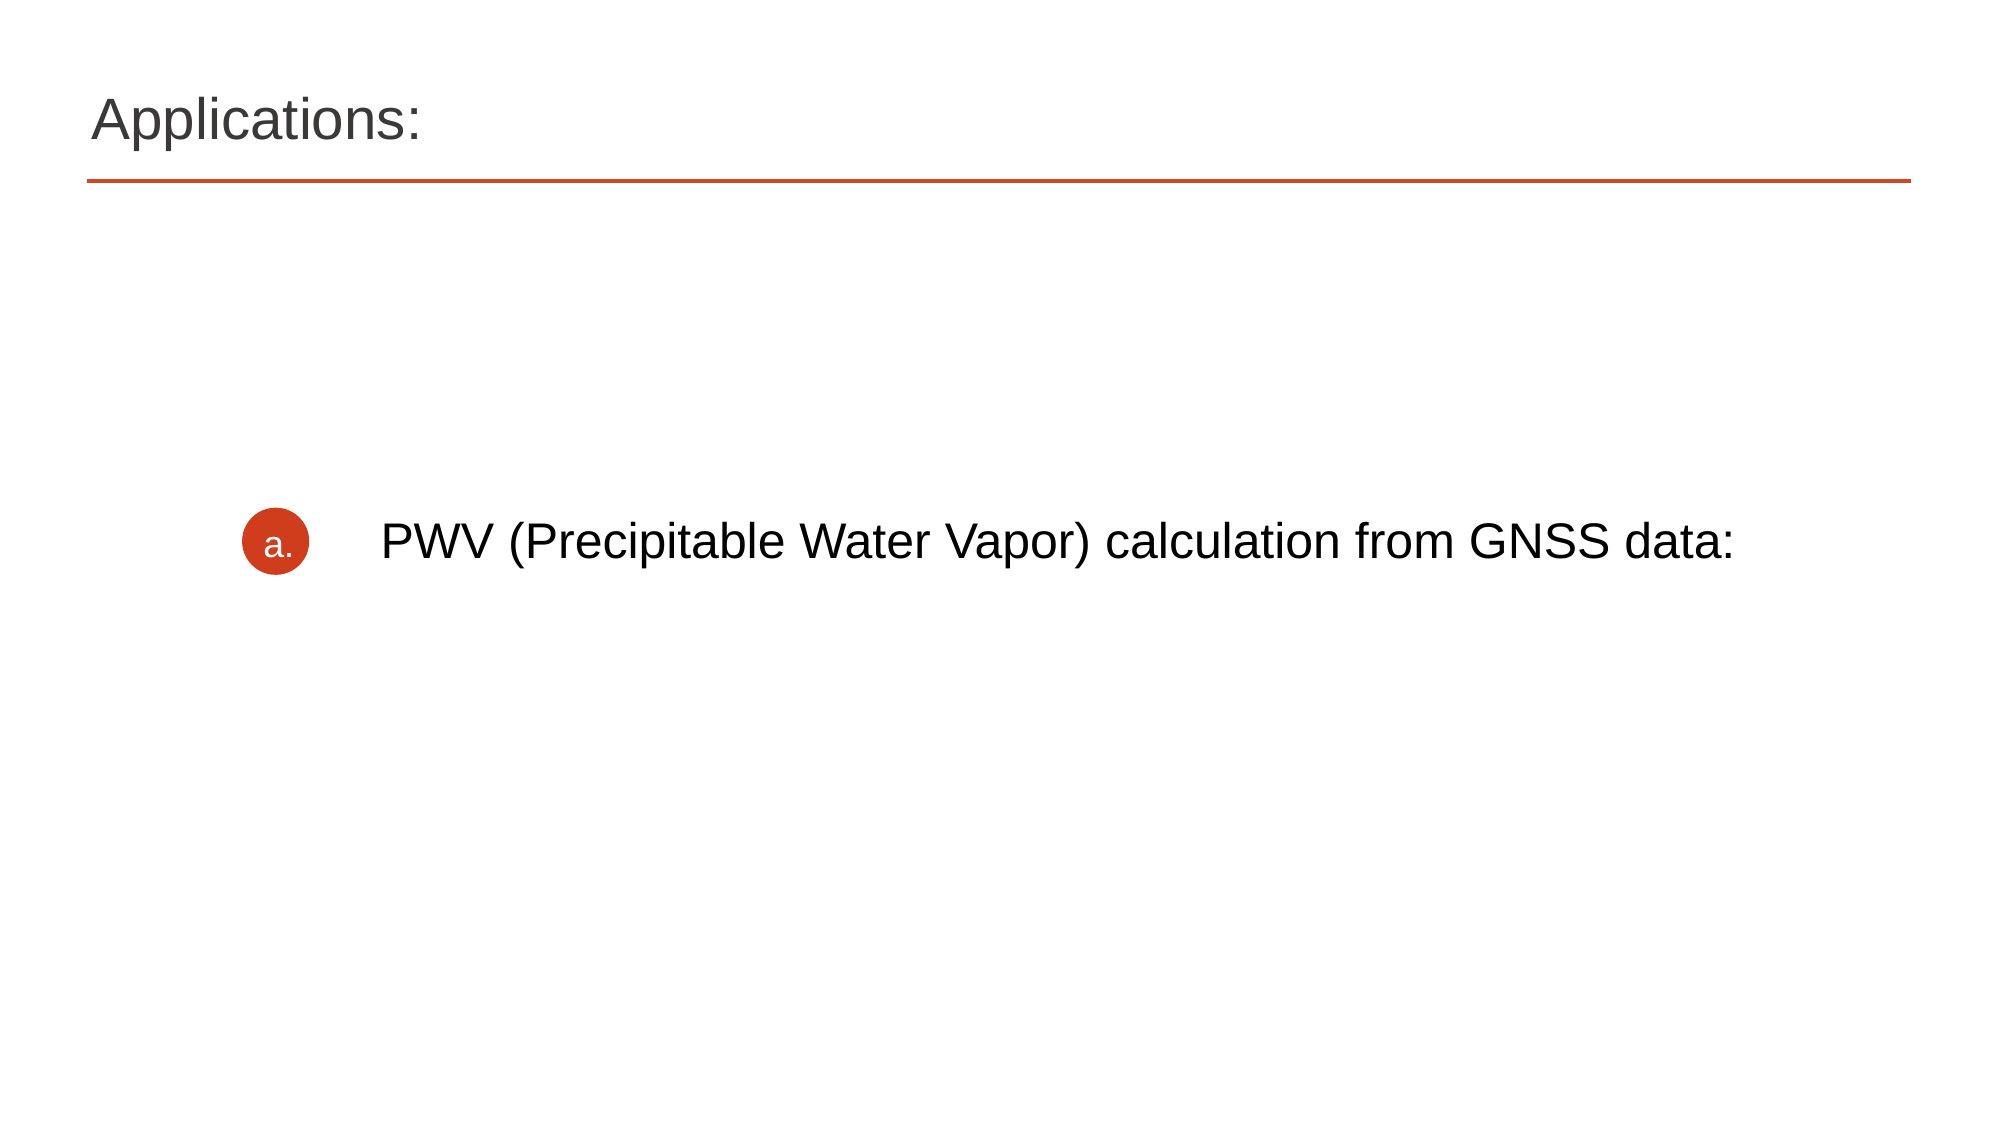

# Applications:

a.
PWV (Precipitable Water Vapor) calculation from GNSS data: